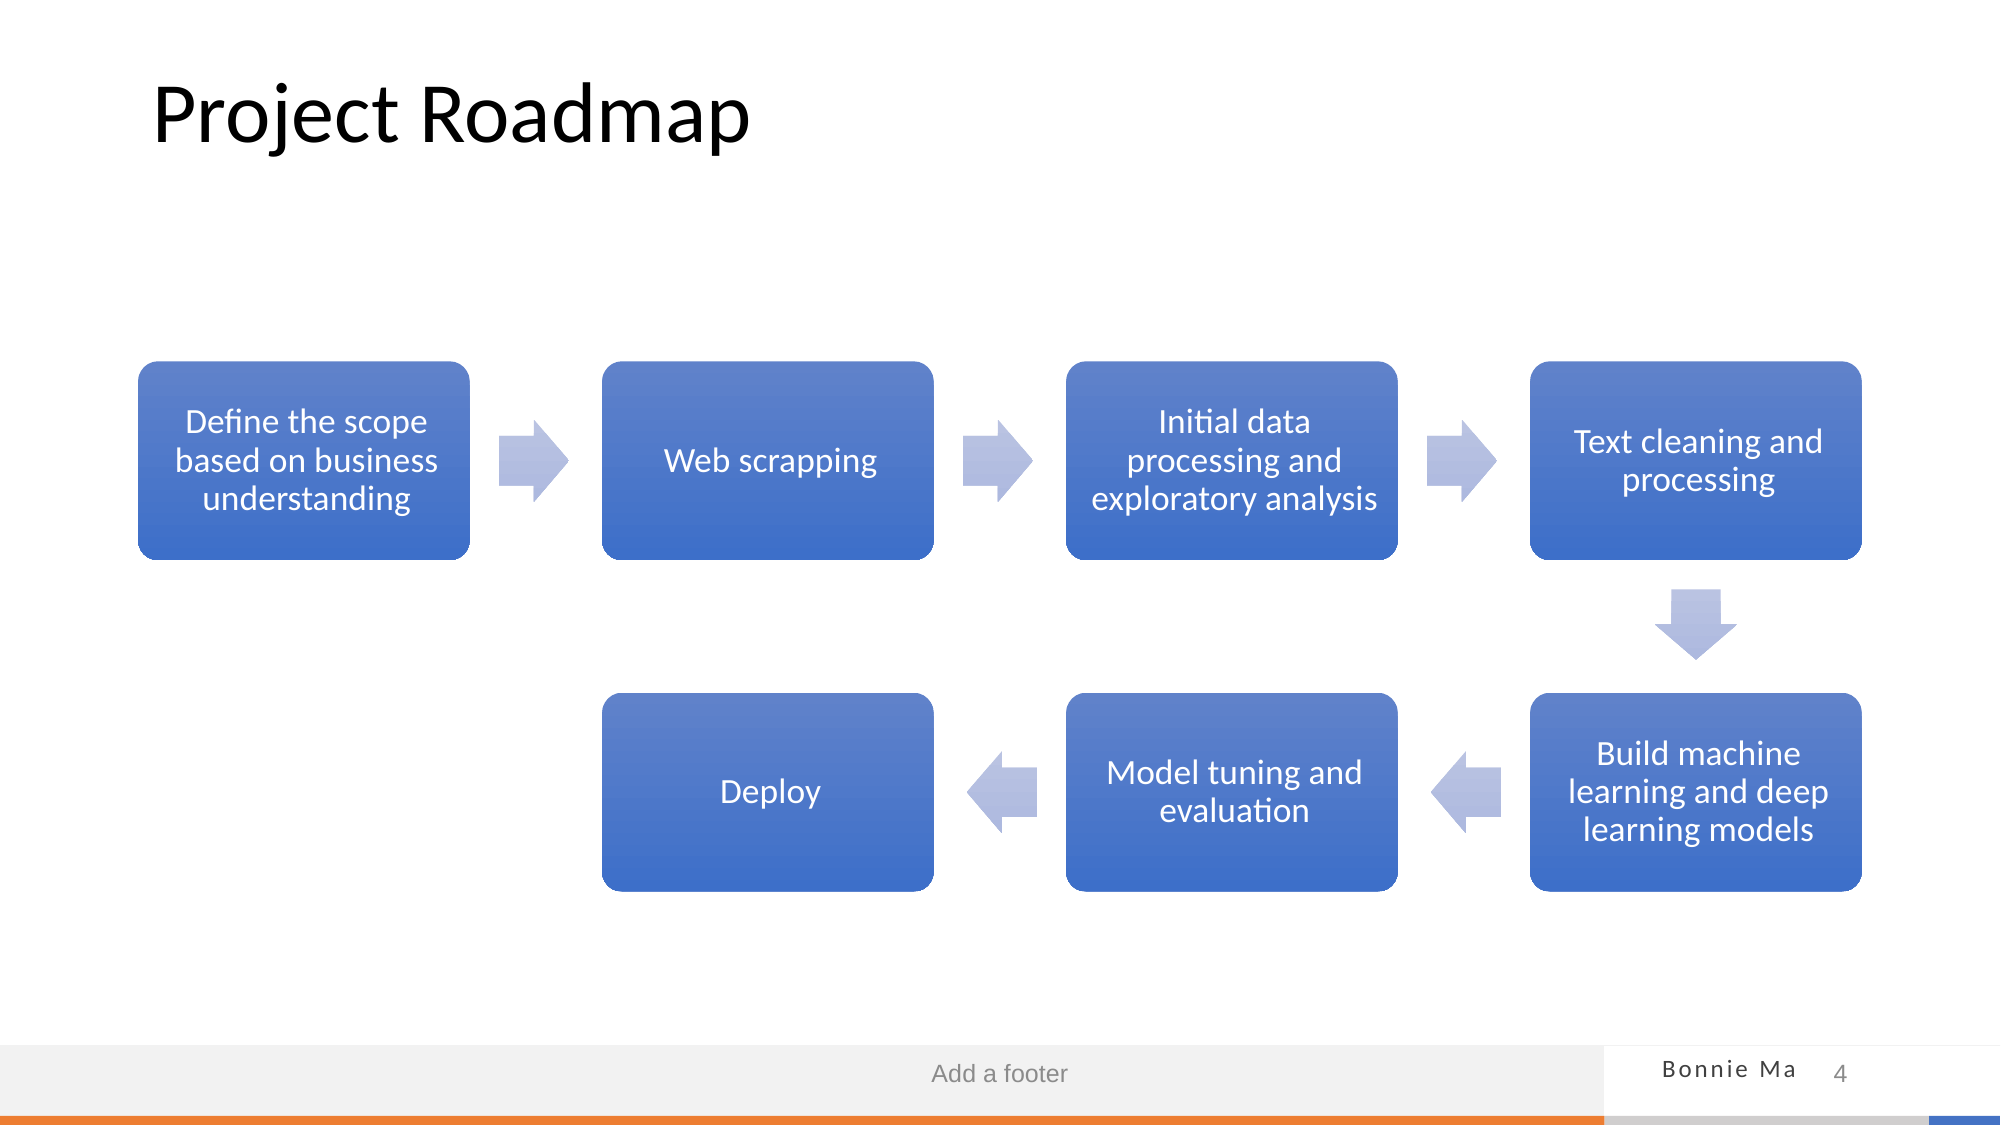

# Project Roadmap
Define the scope based on business understanding

Web scrapping

Initial data processing and exploratory analysis

Text cleaning and processing

Build machine learning and deep learning models

Model tuning and evaluation

Deploy
Add a footer
4